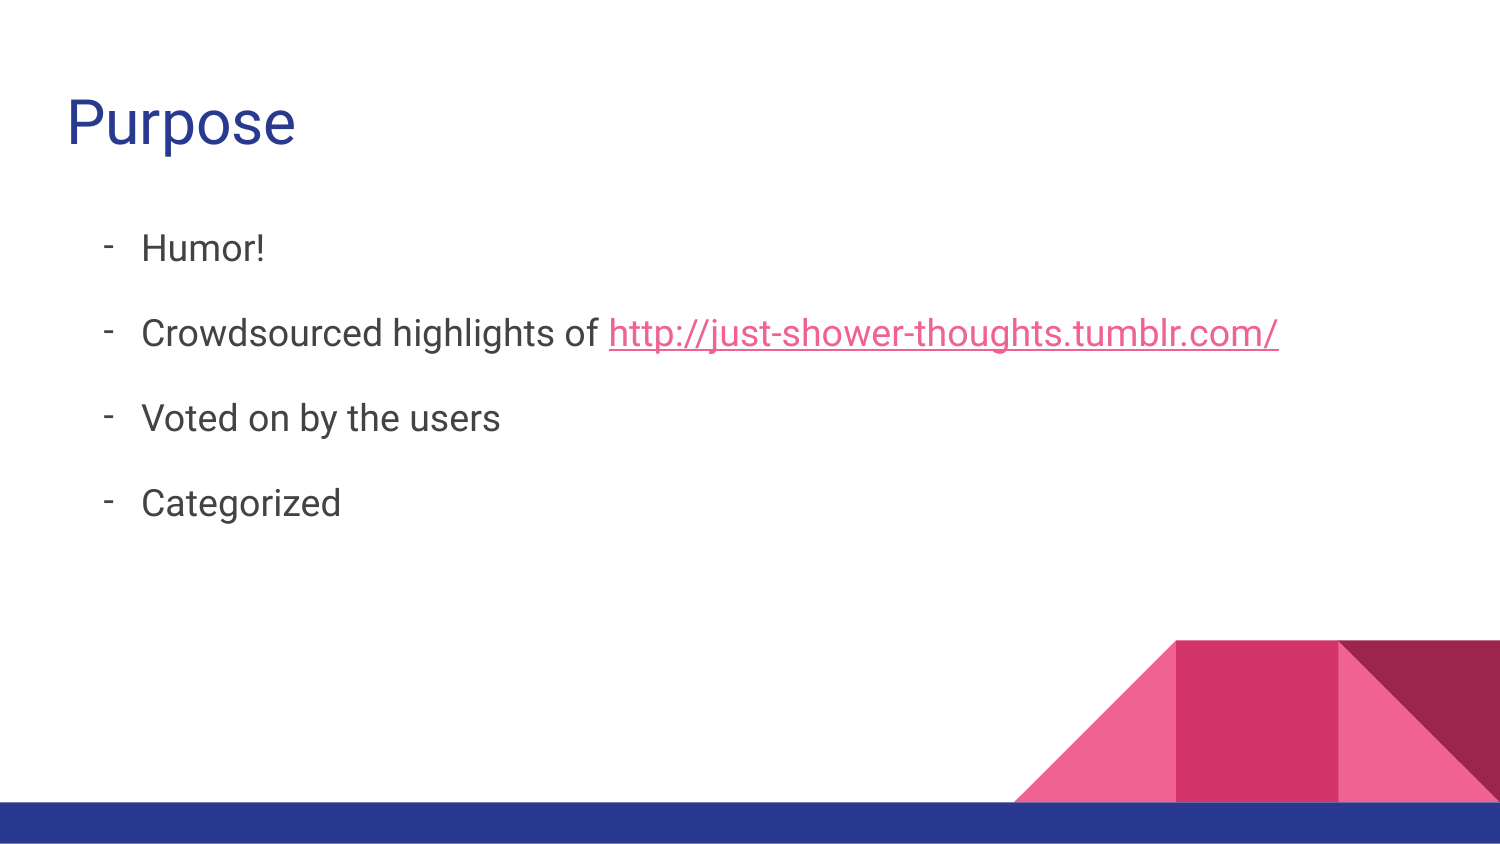

# Purpose
Humor!
Crowdsourced highlights of http://just-shower-thoughts.tumblr.com/
Voted on by the users
Categorized